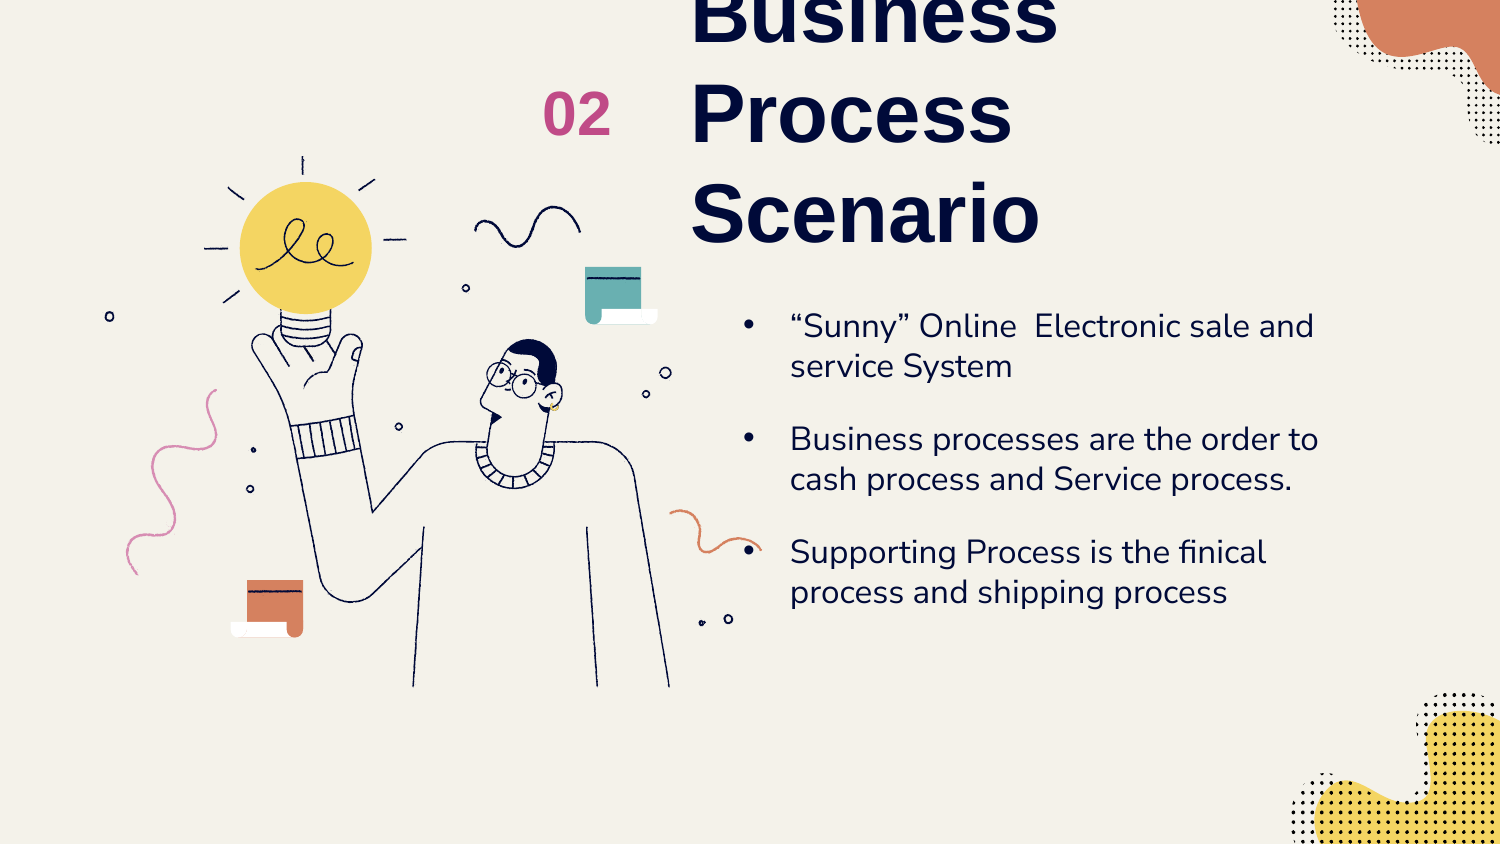

# Business Process Scenario
02

“Sunny” Online  Electronic sale and service System
Business processes are the order to cash process and Service process.
Supporting Process is the finical process and shipping process